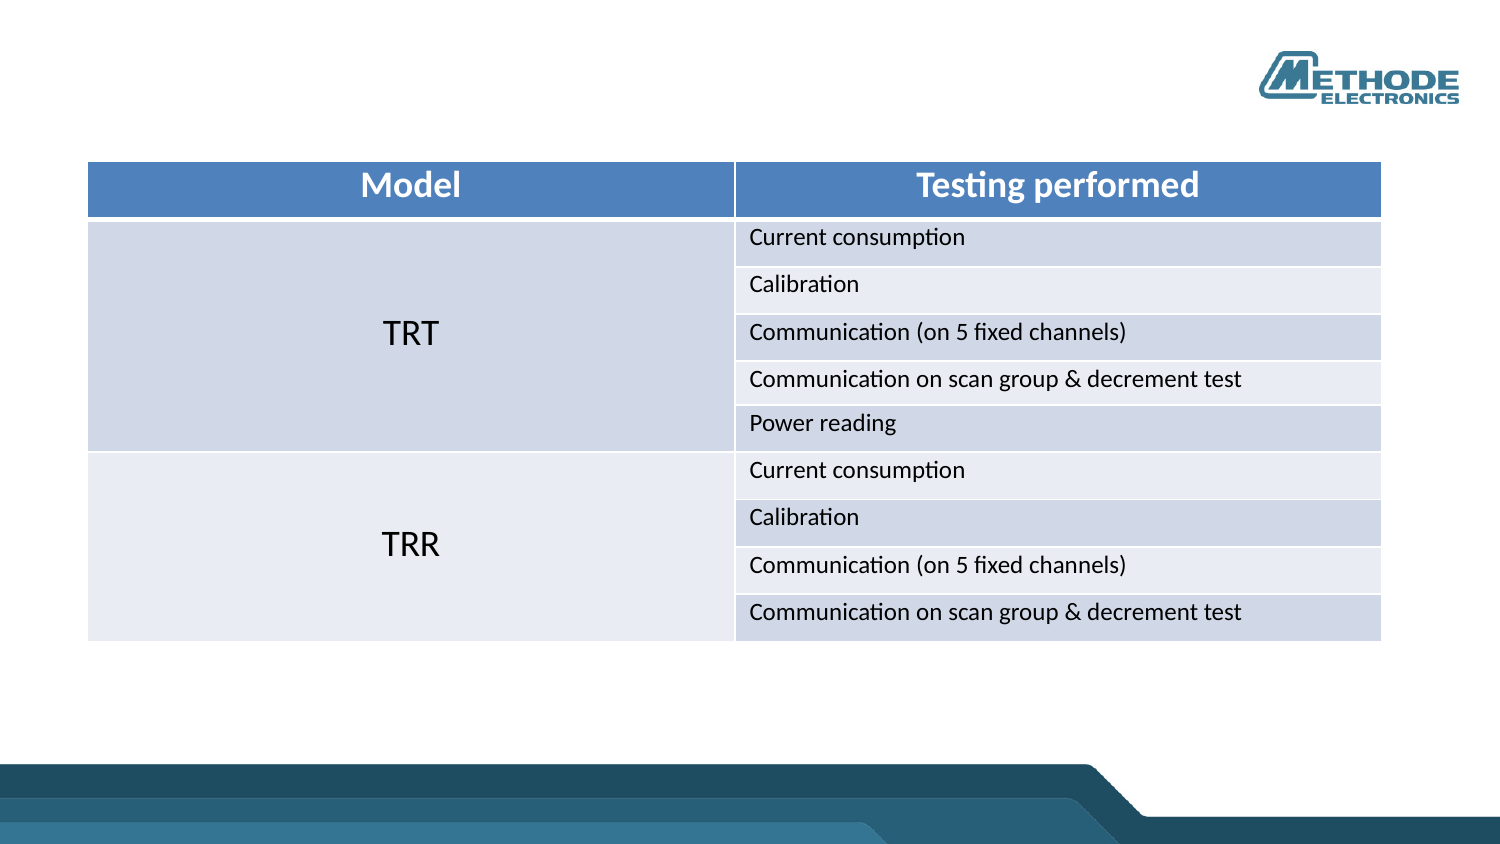

| Model | Testing performed |
| --- | --- |
| TRT | Current consumption |
|  | Calibration |
|  | Communication (on 5 fixed channels) |
|  | Communication on scan group & decrement test |
|  | Power reading |
| TRR | Current consumption |
|  | Calibration |
|  | Communication (on 5 fixed channels) |
|  | Communication on scan group & decrement test |